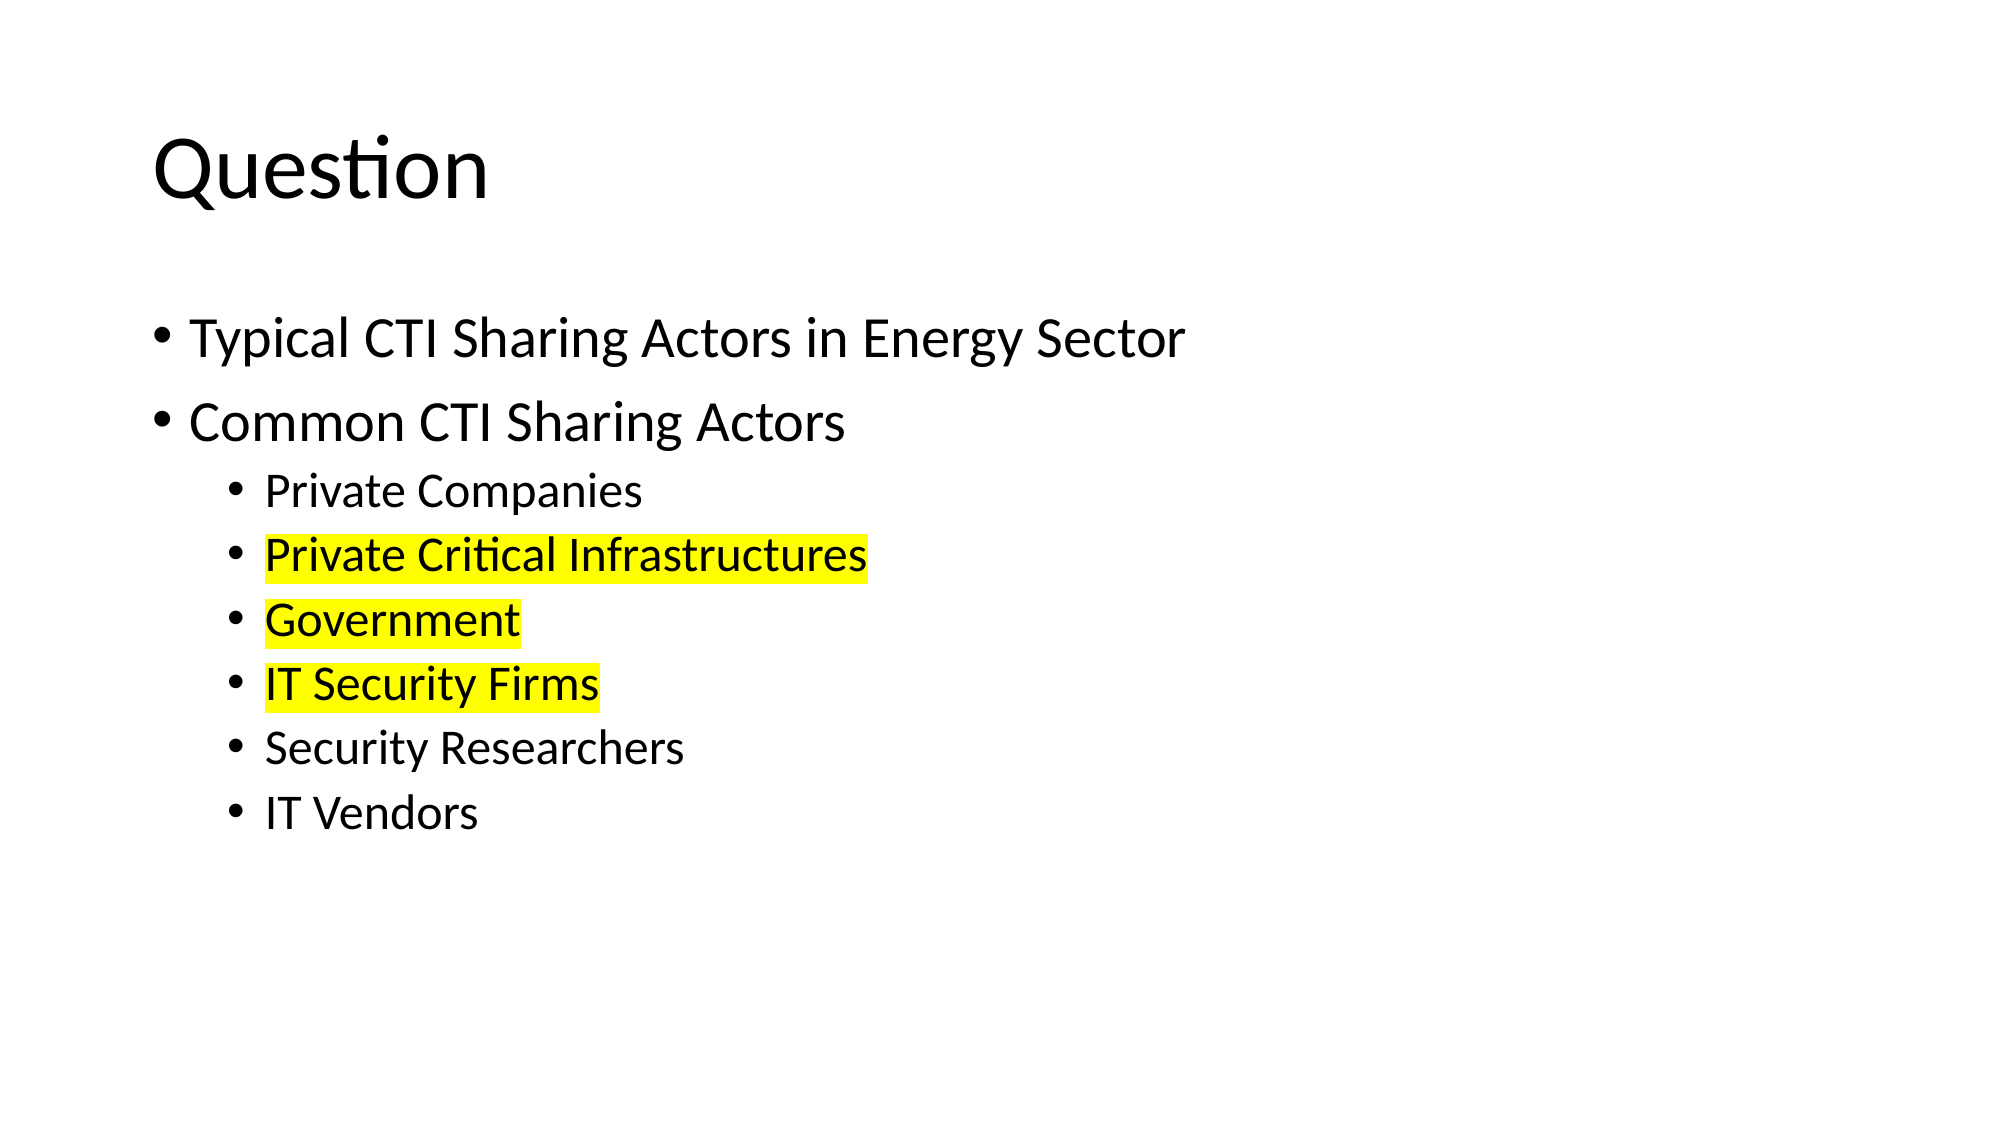

# Question
Typical CTI Sharing Actors in Energy Sector
Common CTI Sharing Actors
Private Companies
Private Critical Infrastructures
Government
IT Security Firms
Security Researchers
IT Vendors